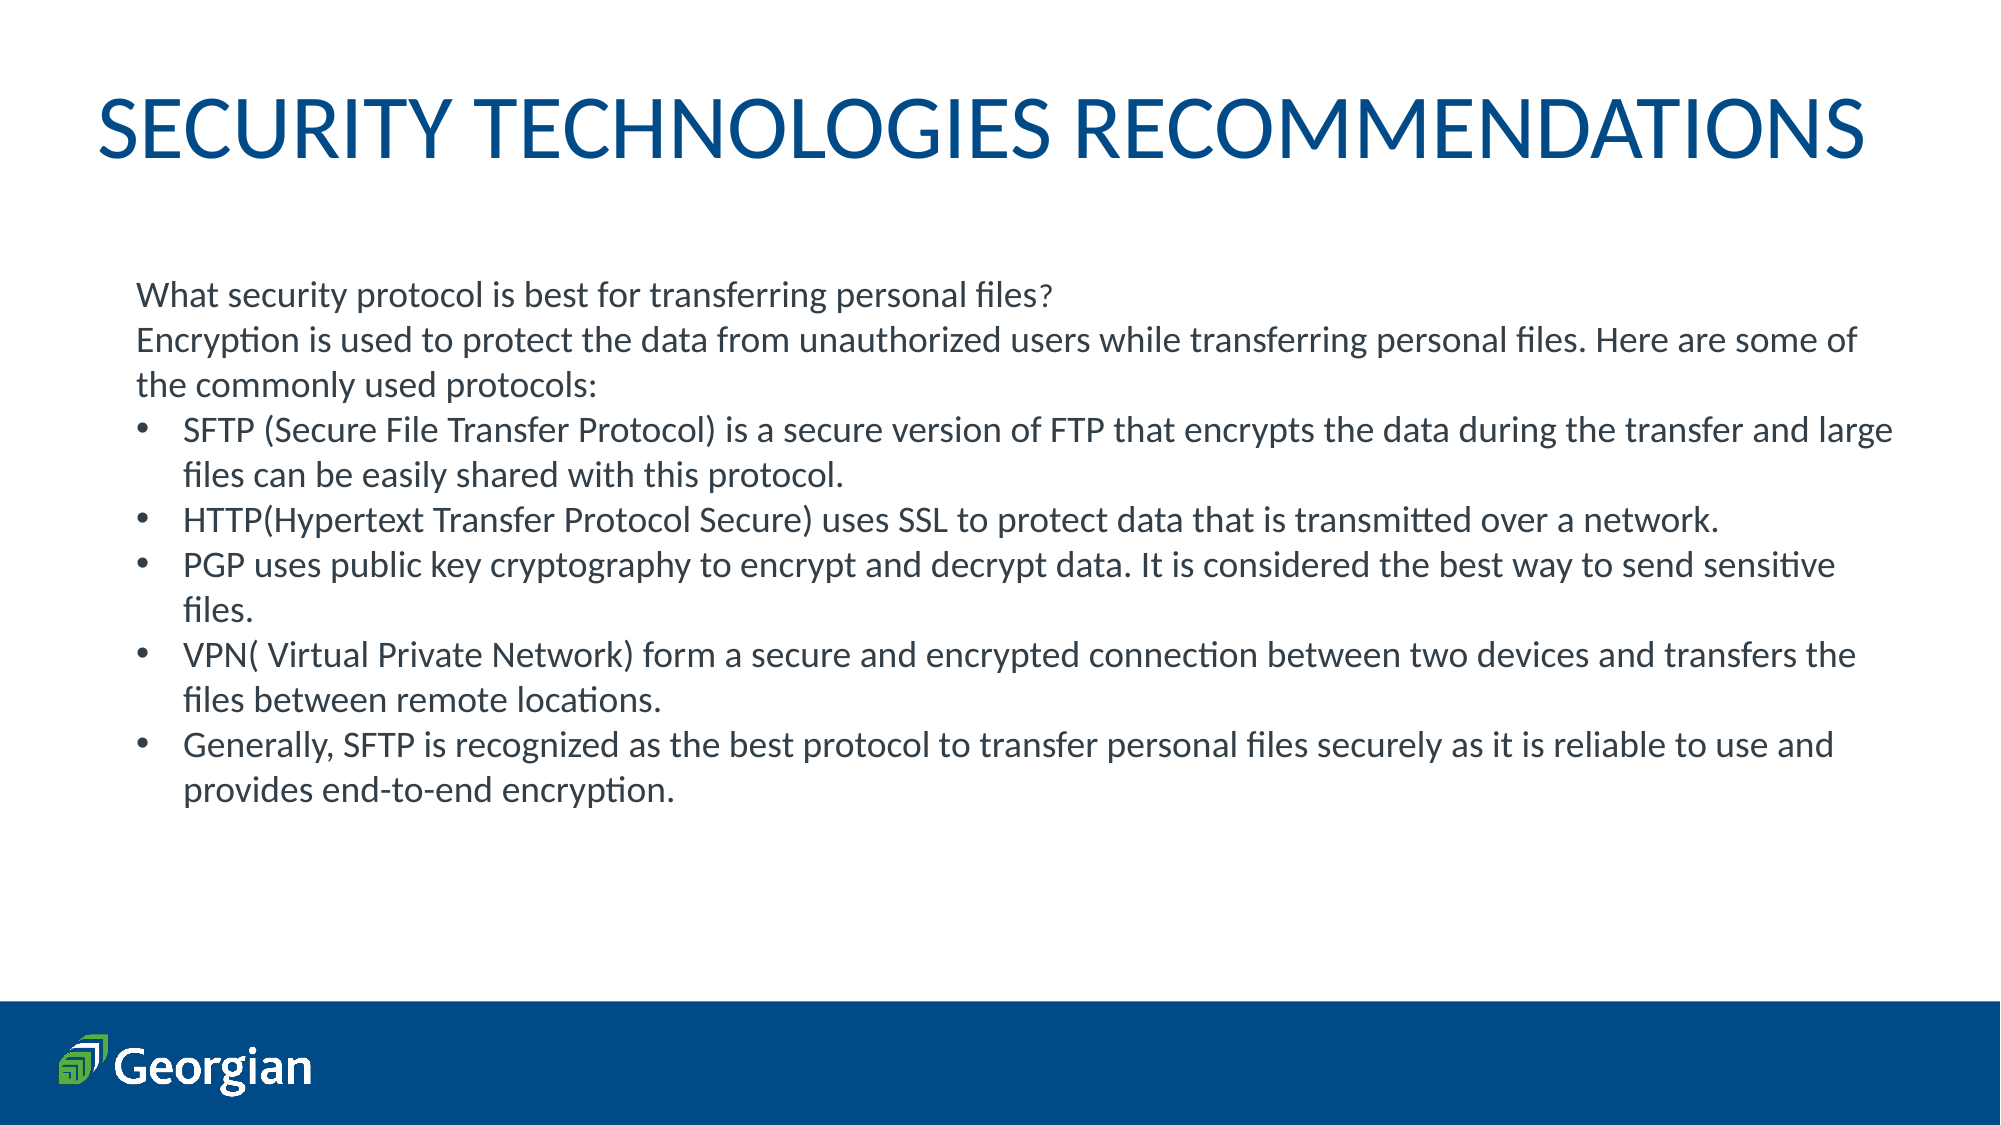

SECURITY TECHNOLOGIES RECOMMENDATIONS
What security protocol is best for transferring personal files?
Encryption is used to protect the data from unauthorized users while transferring personal files. Here are some of the commonly used protocols:
SFTP (Secure File Transfer Protocol) is a secure version of FTP that encrypts the data during the transfer and large files can be easily shared with this protocol.
HTTP(Hypertext Transfer Protocol Secure) uses SSL to protect data that is transmitted over a network.
PGP uses public key cryptography to encrypt and decrypt data. It is considered the best way to send sensitive files.
VPN( Virtual Private Network) form a secure and encrypted connection between two devices and transfers the files between remote locations.
Generally, SFTP is recognized as the best protocol to transfer personal files securely as it is reliable to use and provides end-to-end encryption.